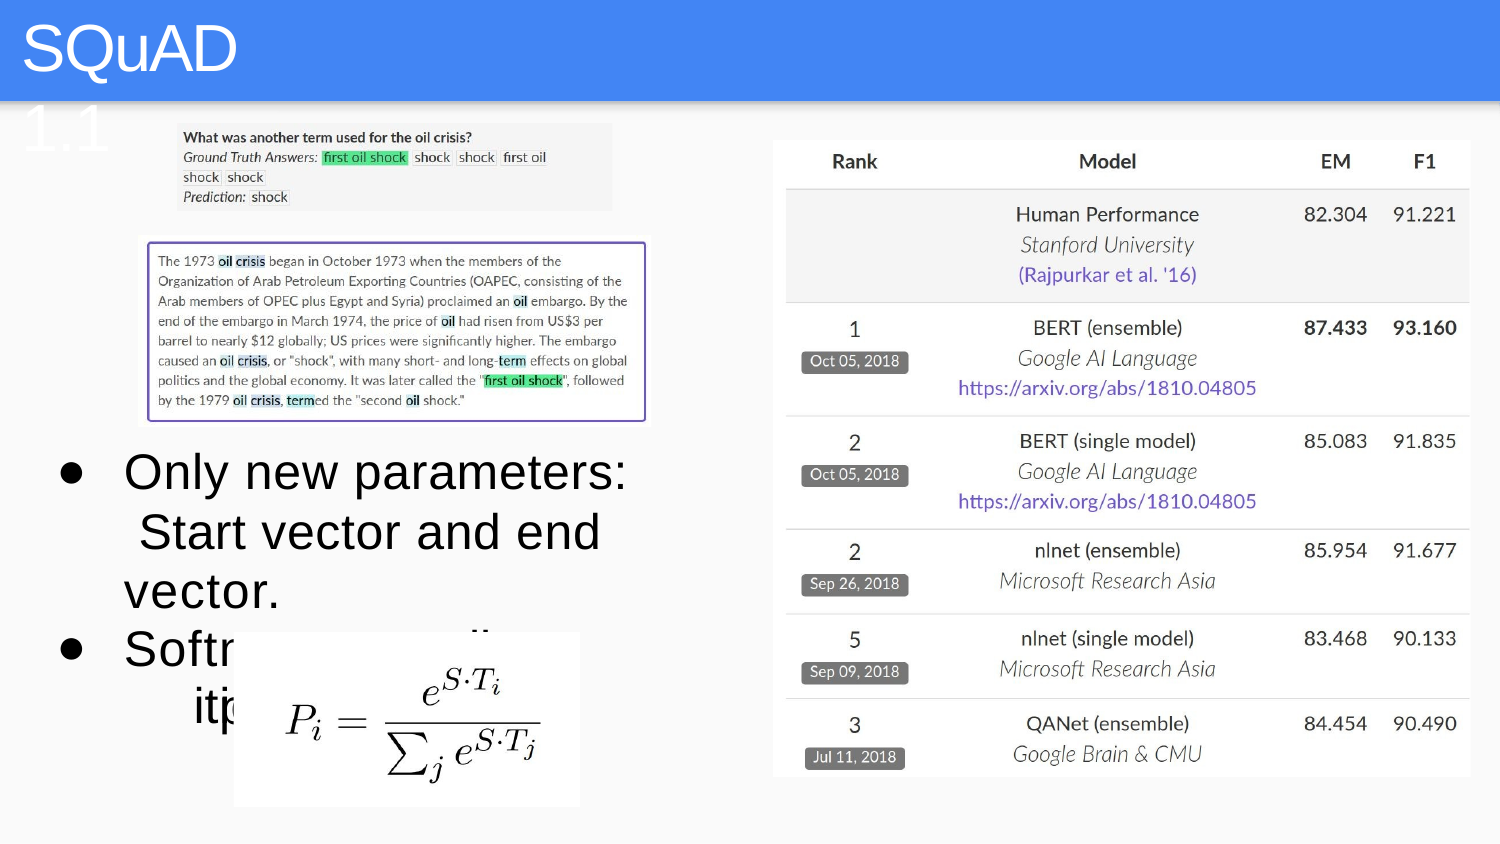

# SQuAD 1.1

Only new parameters:  Start vector and end  vector.
Soft	itions.
max over all pos